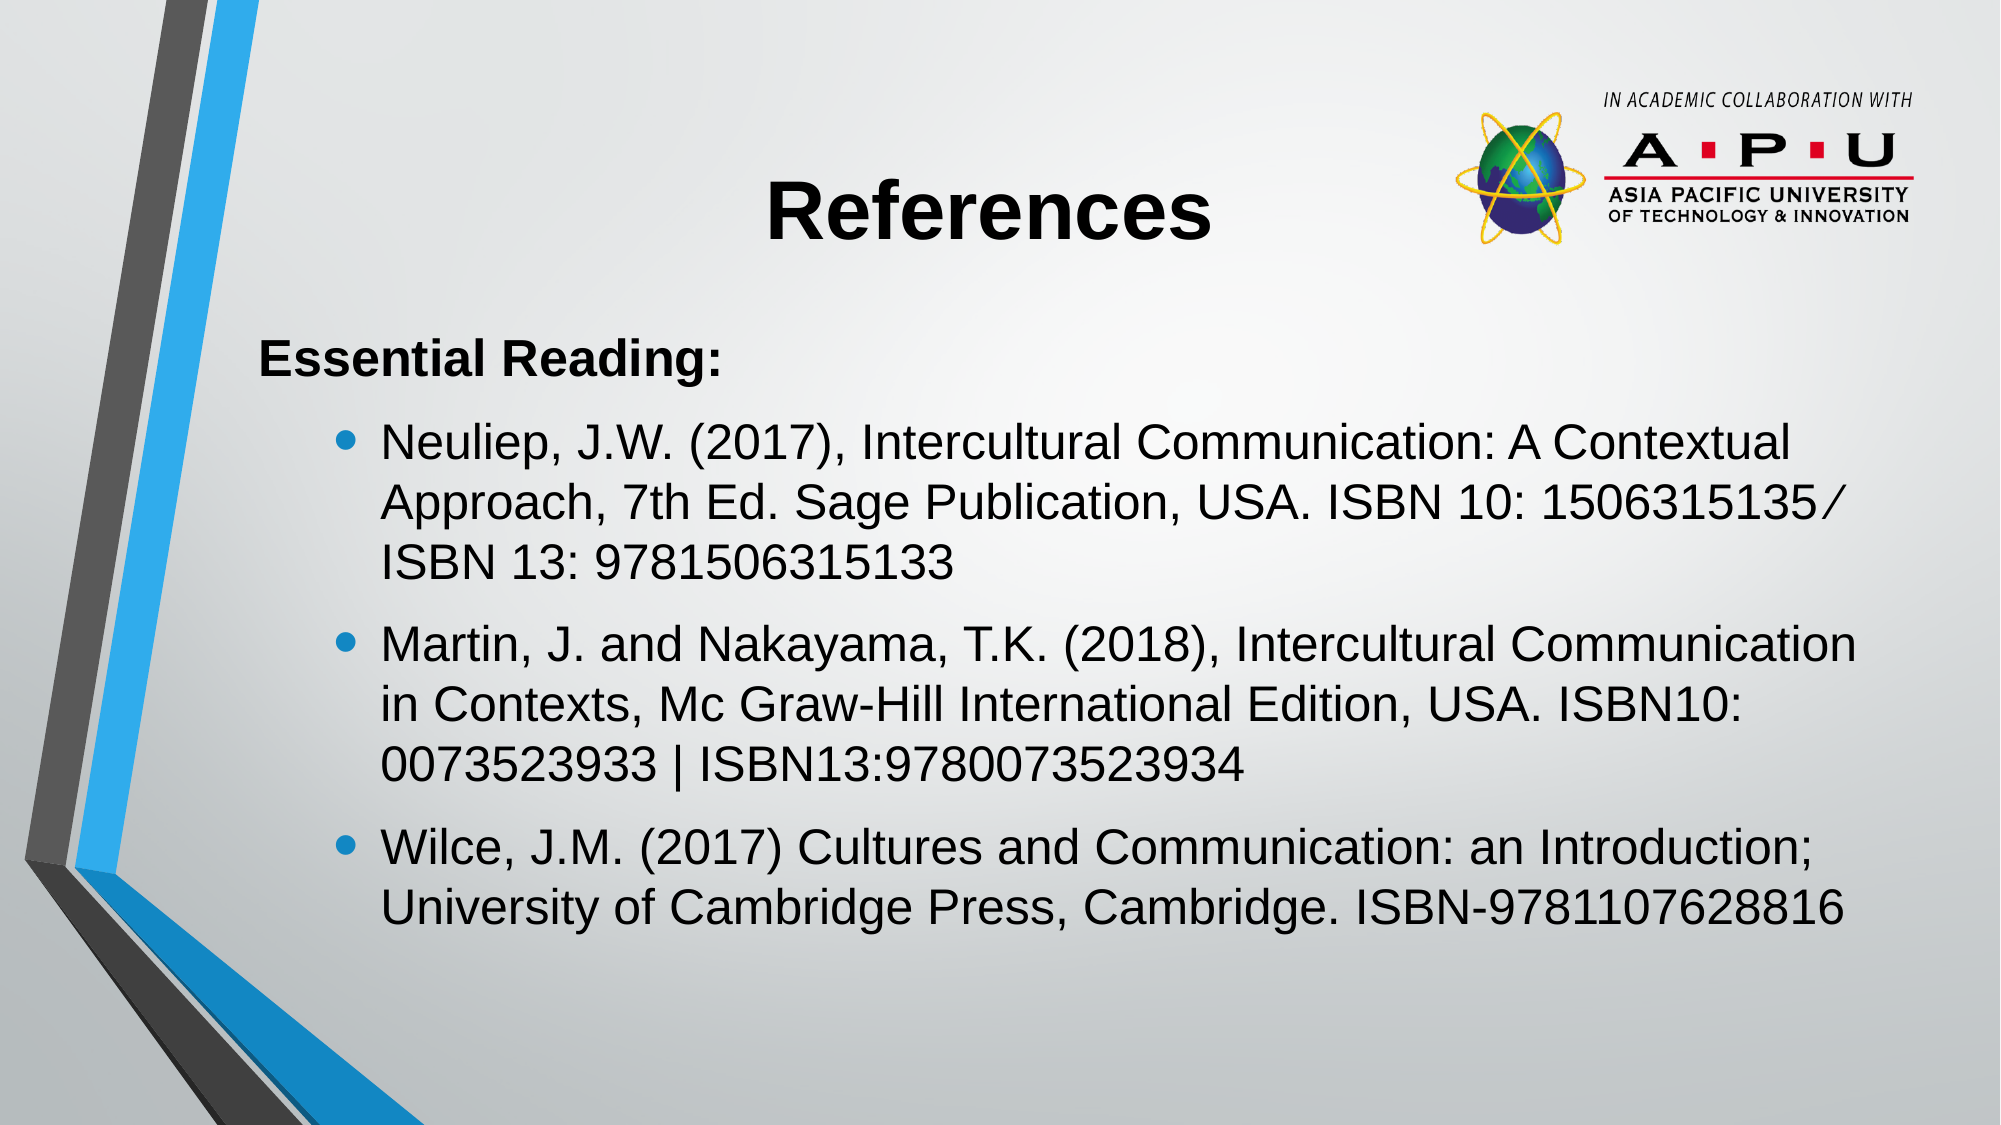

# References
Essential Reading:
Neuliep, J.W. (2017), Intercultural Communication: A Contextual Approach, 7th Ed. Sage Publication, USA. ISBN 10: 1506315135 ⁄ ISBN 13: 9781506315133
Martin, J. and Nakayama, T.K. (2018), Intercultural Communication in Contexts, Mc Graw-Hill International Edition, USA. ISBN10: 0073523933 | ISBN13:9780073523934
Wilce, J.M. (2017) Cultures and Communication: an Introduction; University of Cambridge Press, Cambridge. ISBN-9781107628816